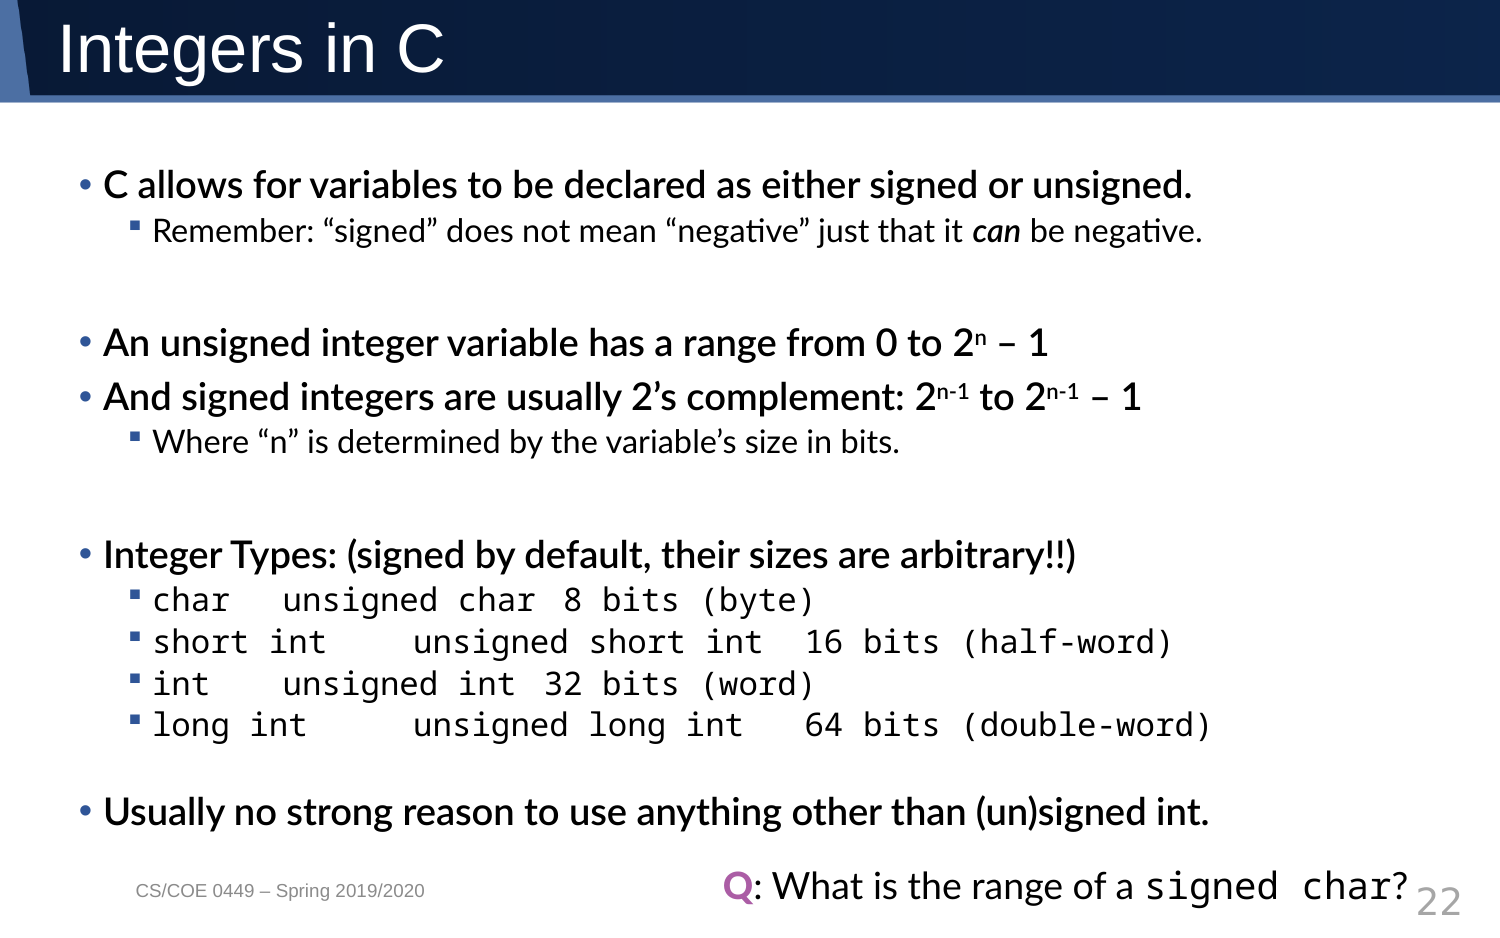

# Integers in C
C allows for variables to be declared as either signed or unsigned.
Remember: “signed” does not mean “negative” just that it can be negative.

An unsigned integer variable has a range from 0 to 2n – 1
And signed integers are usually 2’s complement: 2n-1 to 2n-1 – 1
Where “n” is determined by the variable’s size in bits.

Integer Types: (signed by default, their sizes are arbitrary!!)
char			unsigned char		 8 bits (byte)
short int		unsigned short int	16 bits (half-word)
int			unsigned int		32 bits (word)
long int		unsigned long int		64 bits (double-word)
Usually no strong reason to use anything other than (un)signed int.
Q: What is the range of a signed char?
CS/COE 0449 – Spring 2019/2020
22